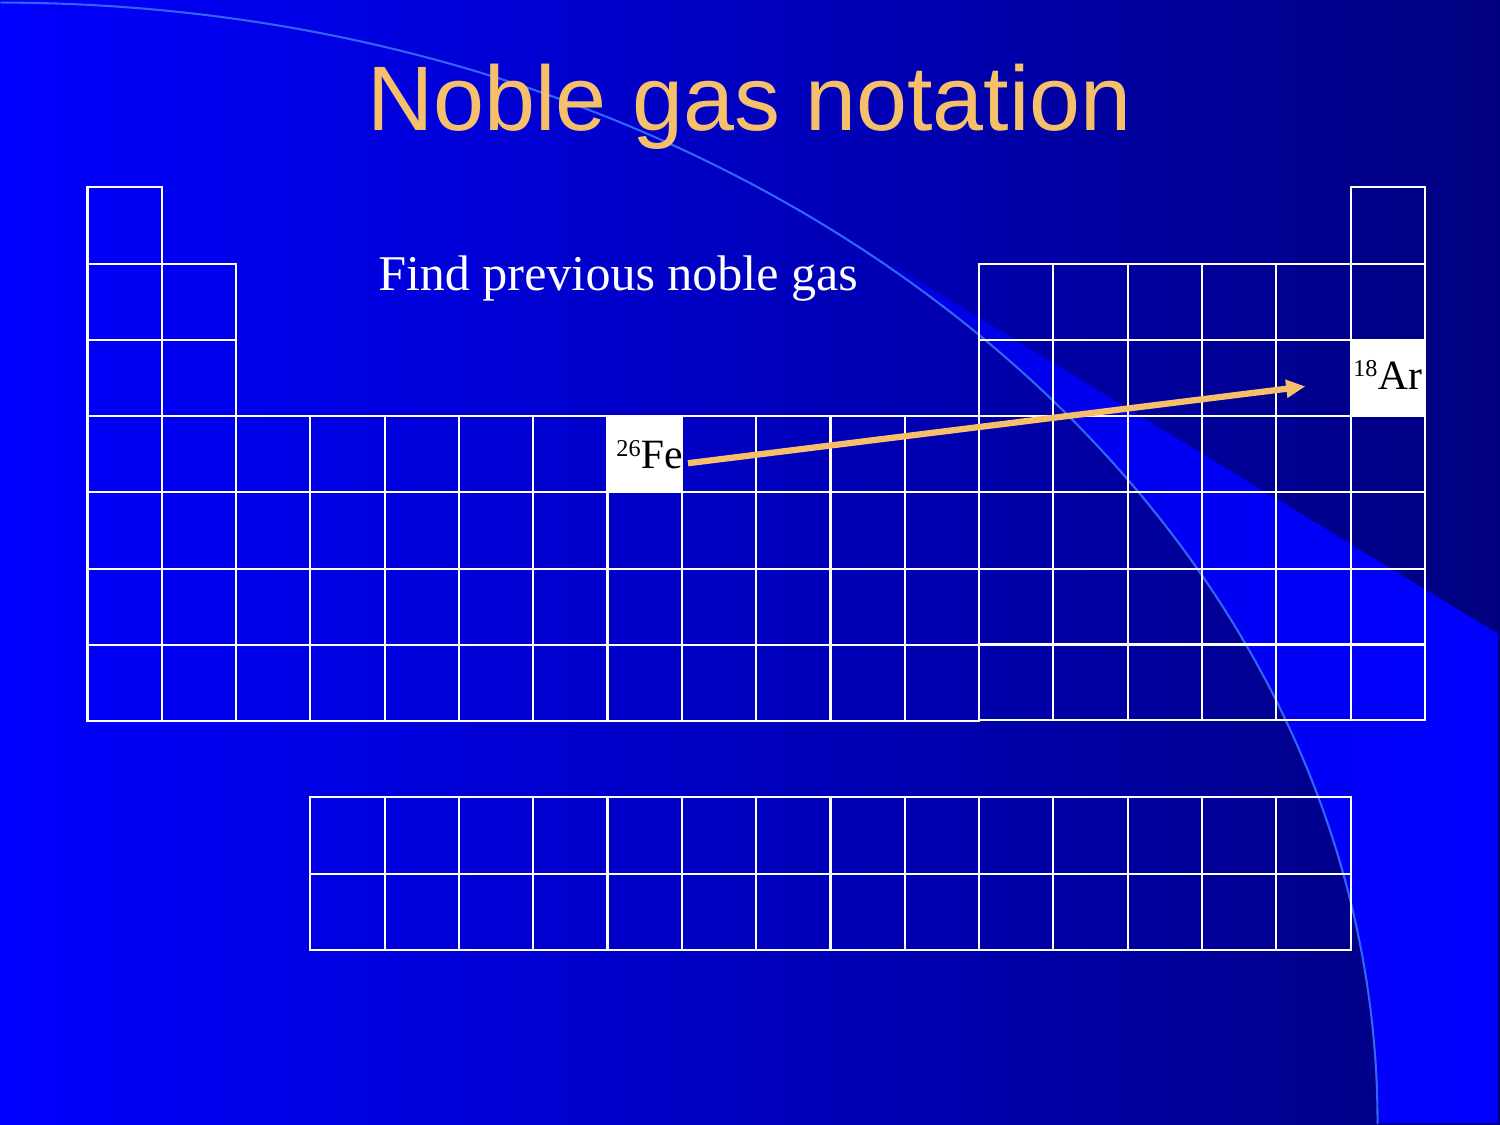

Noble gas notation

Find previous noble gas

18Ar

26Fe